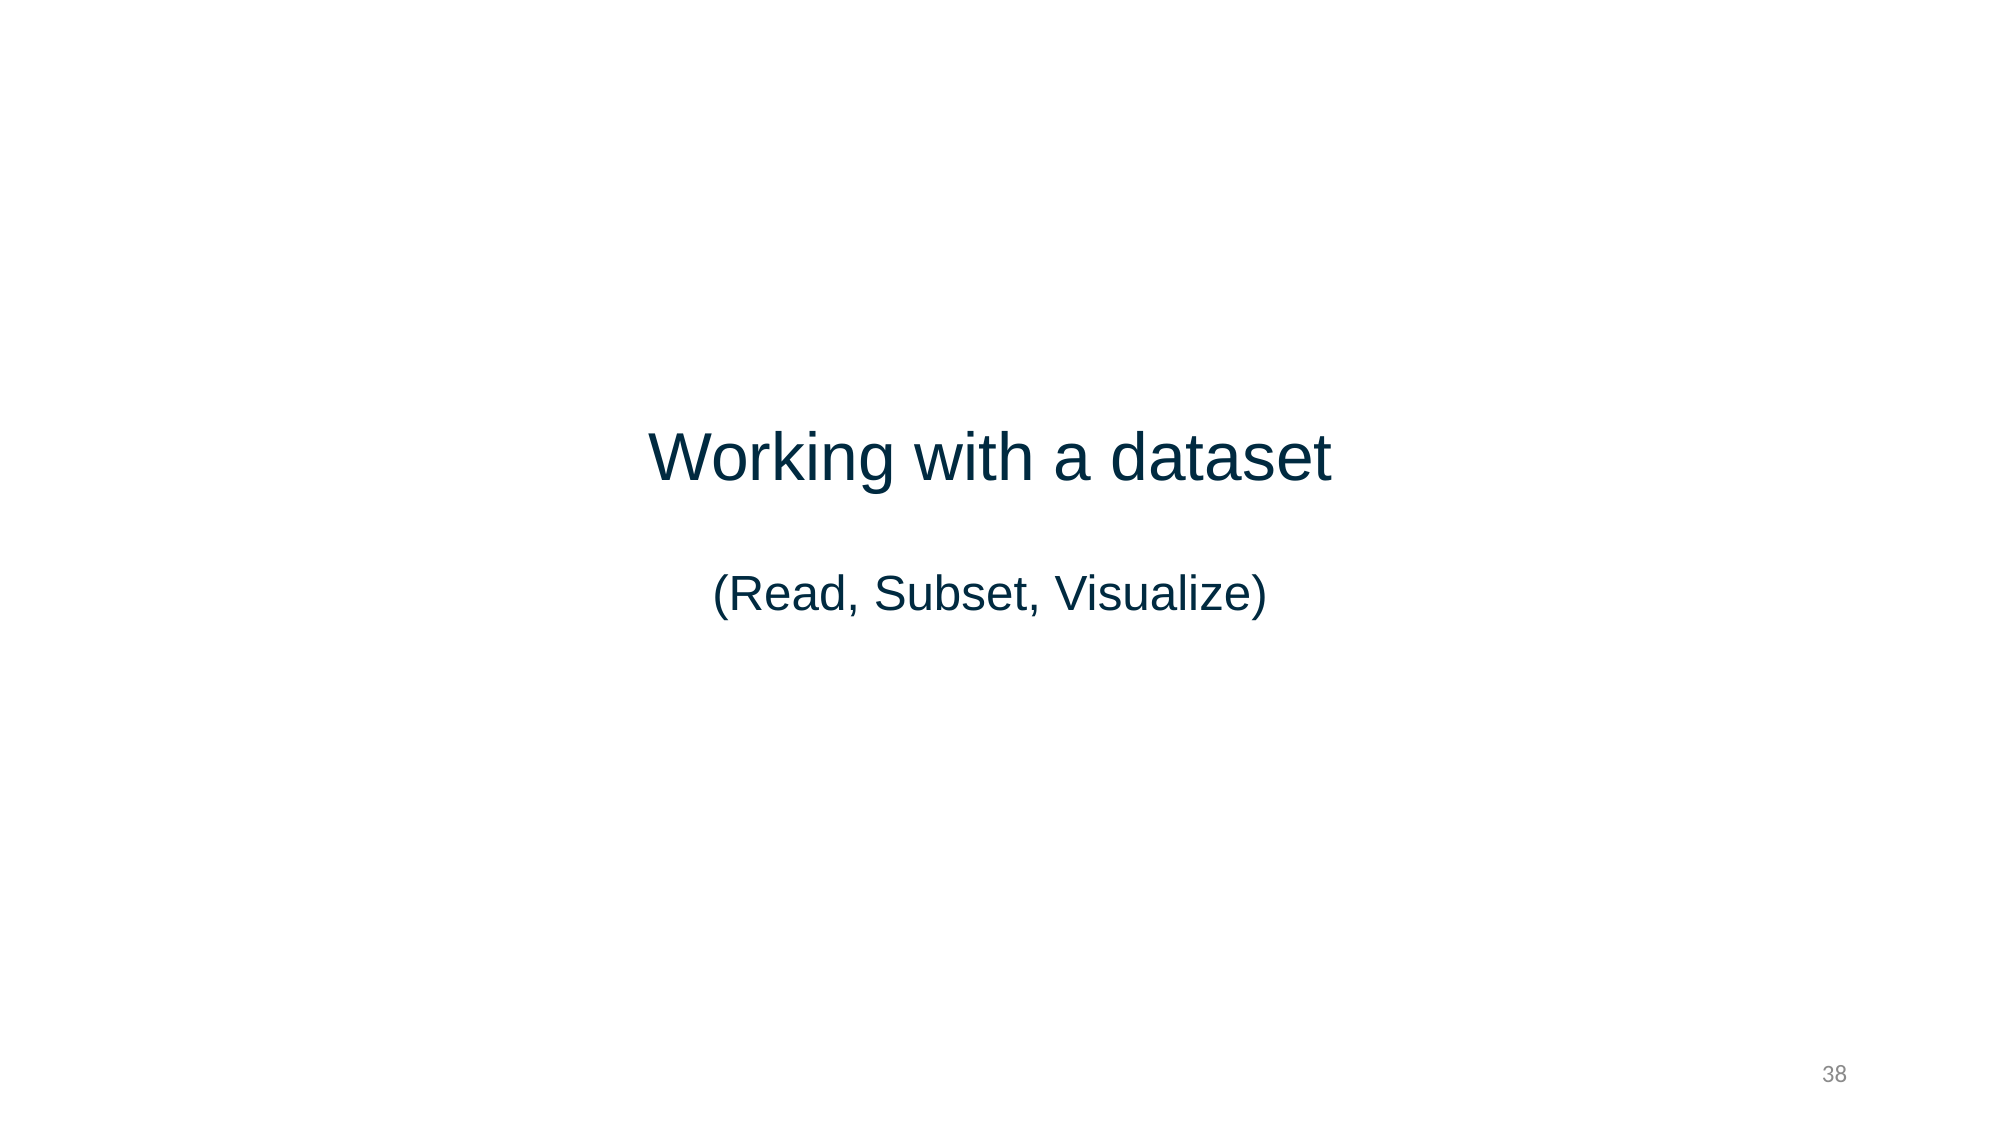

# Working with a dataset (Read, Subset, Visualize)
38